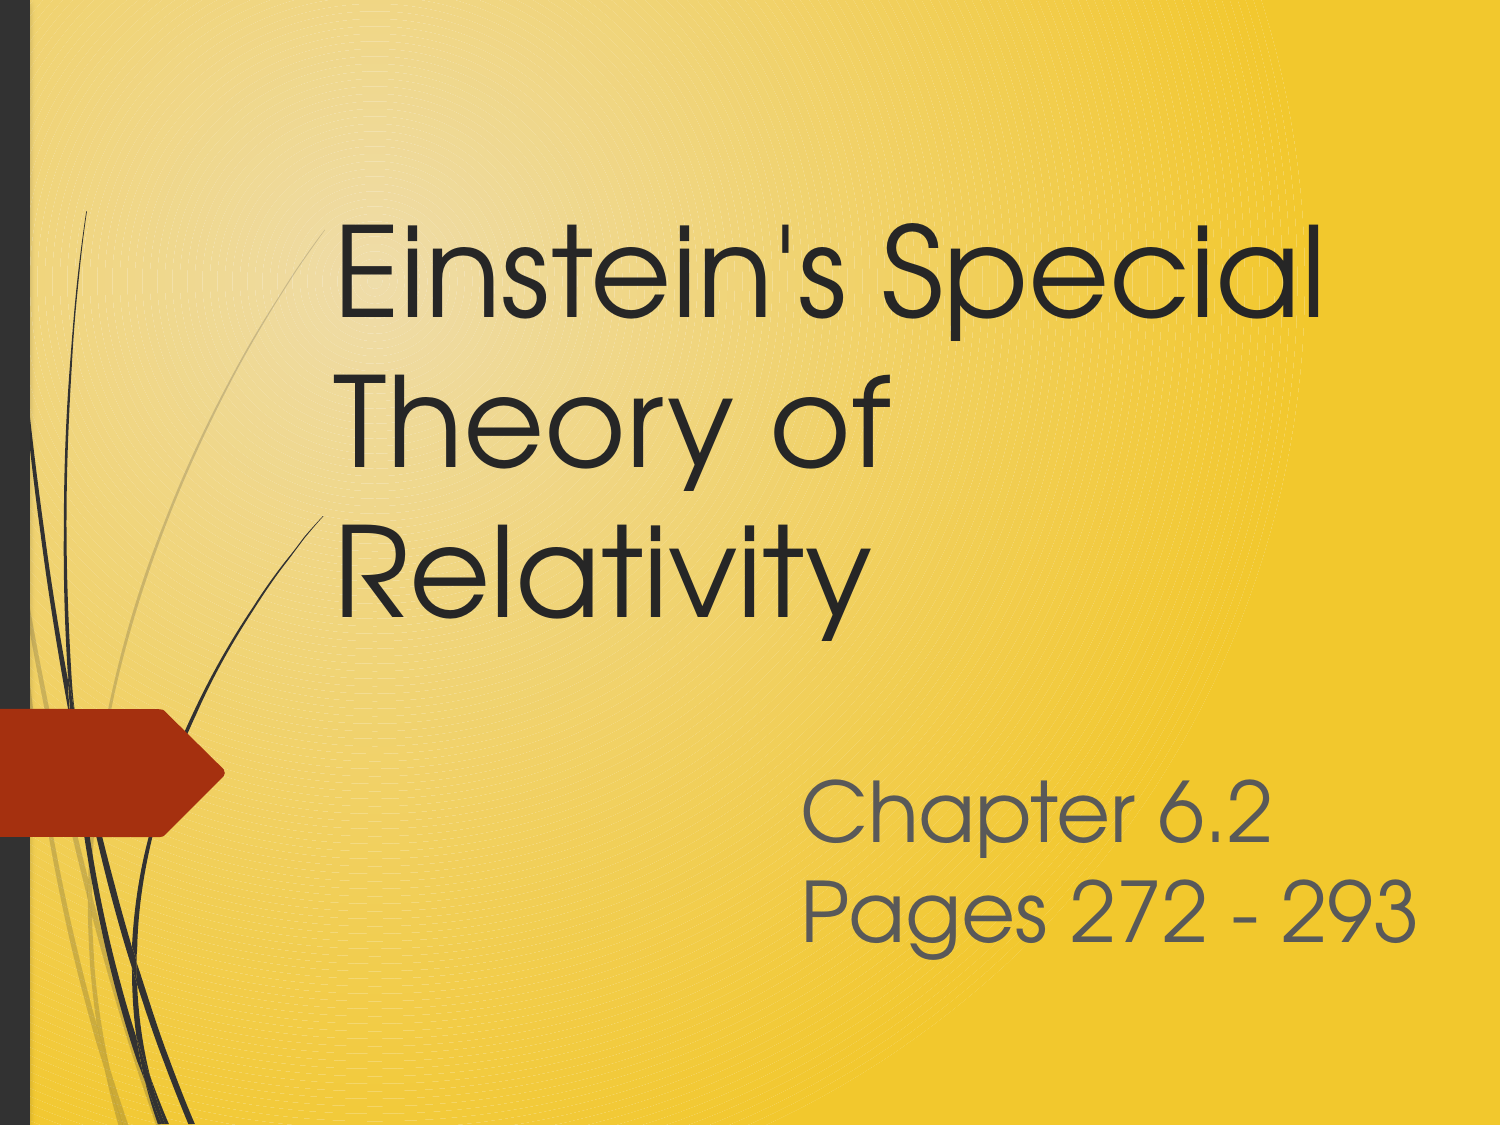

# Einstein's Special Theory of Relativity
Chapter 6.2 Pages 272 - 293